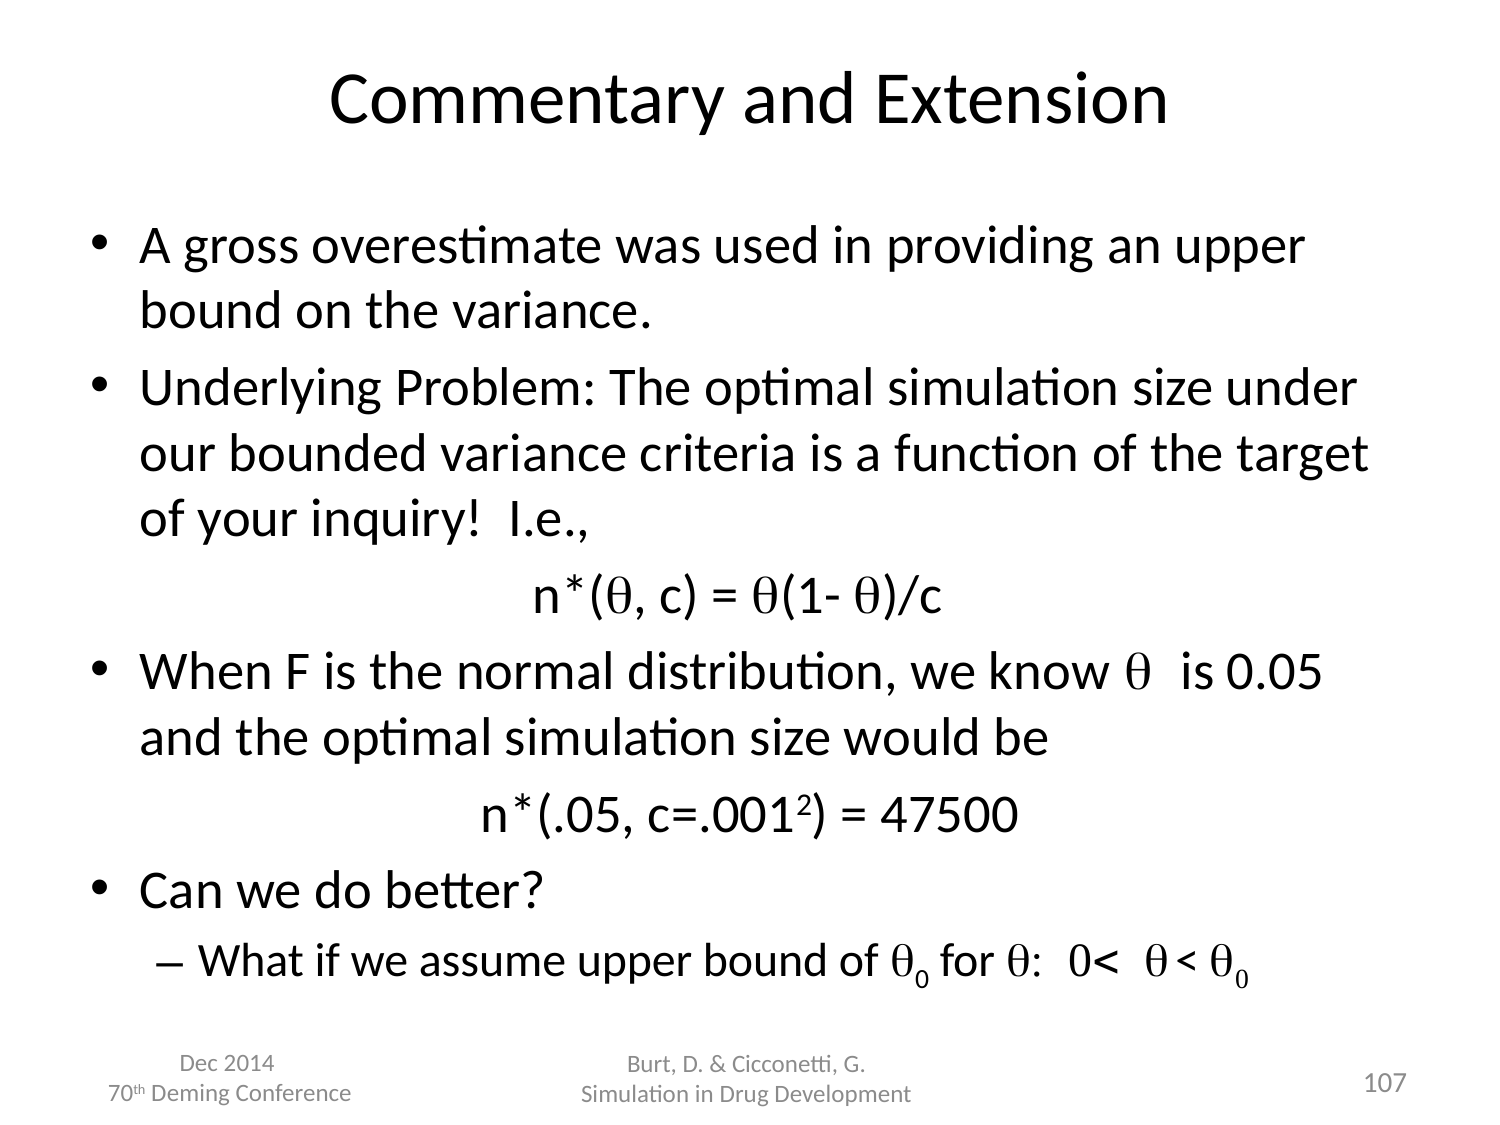

# Commentary and Extension
A gross overestimate was used in providing an upper bound on the variance.
Underlying Problem: The optimal simulation size under our bounded variance criteria is a function of the target of your inquiry!  I.e.,
n*(θ, c) = θ(1- θ)/c
When F is the normal distribution, we know θ is 0.05 and the optimal simulation size would be
n*(.05, c=.0012) = 47500
Can we do better?
What if we assume upper bound of θ0 for θ: 0< θ < θ0